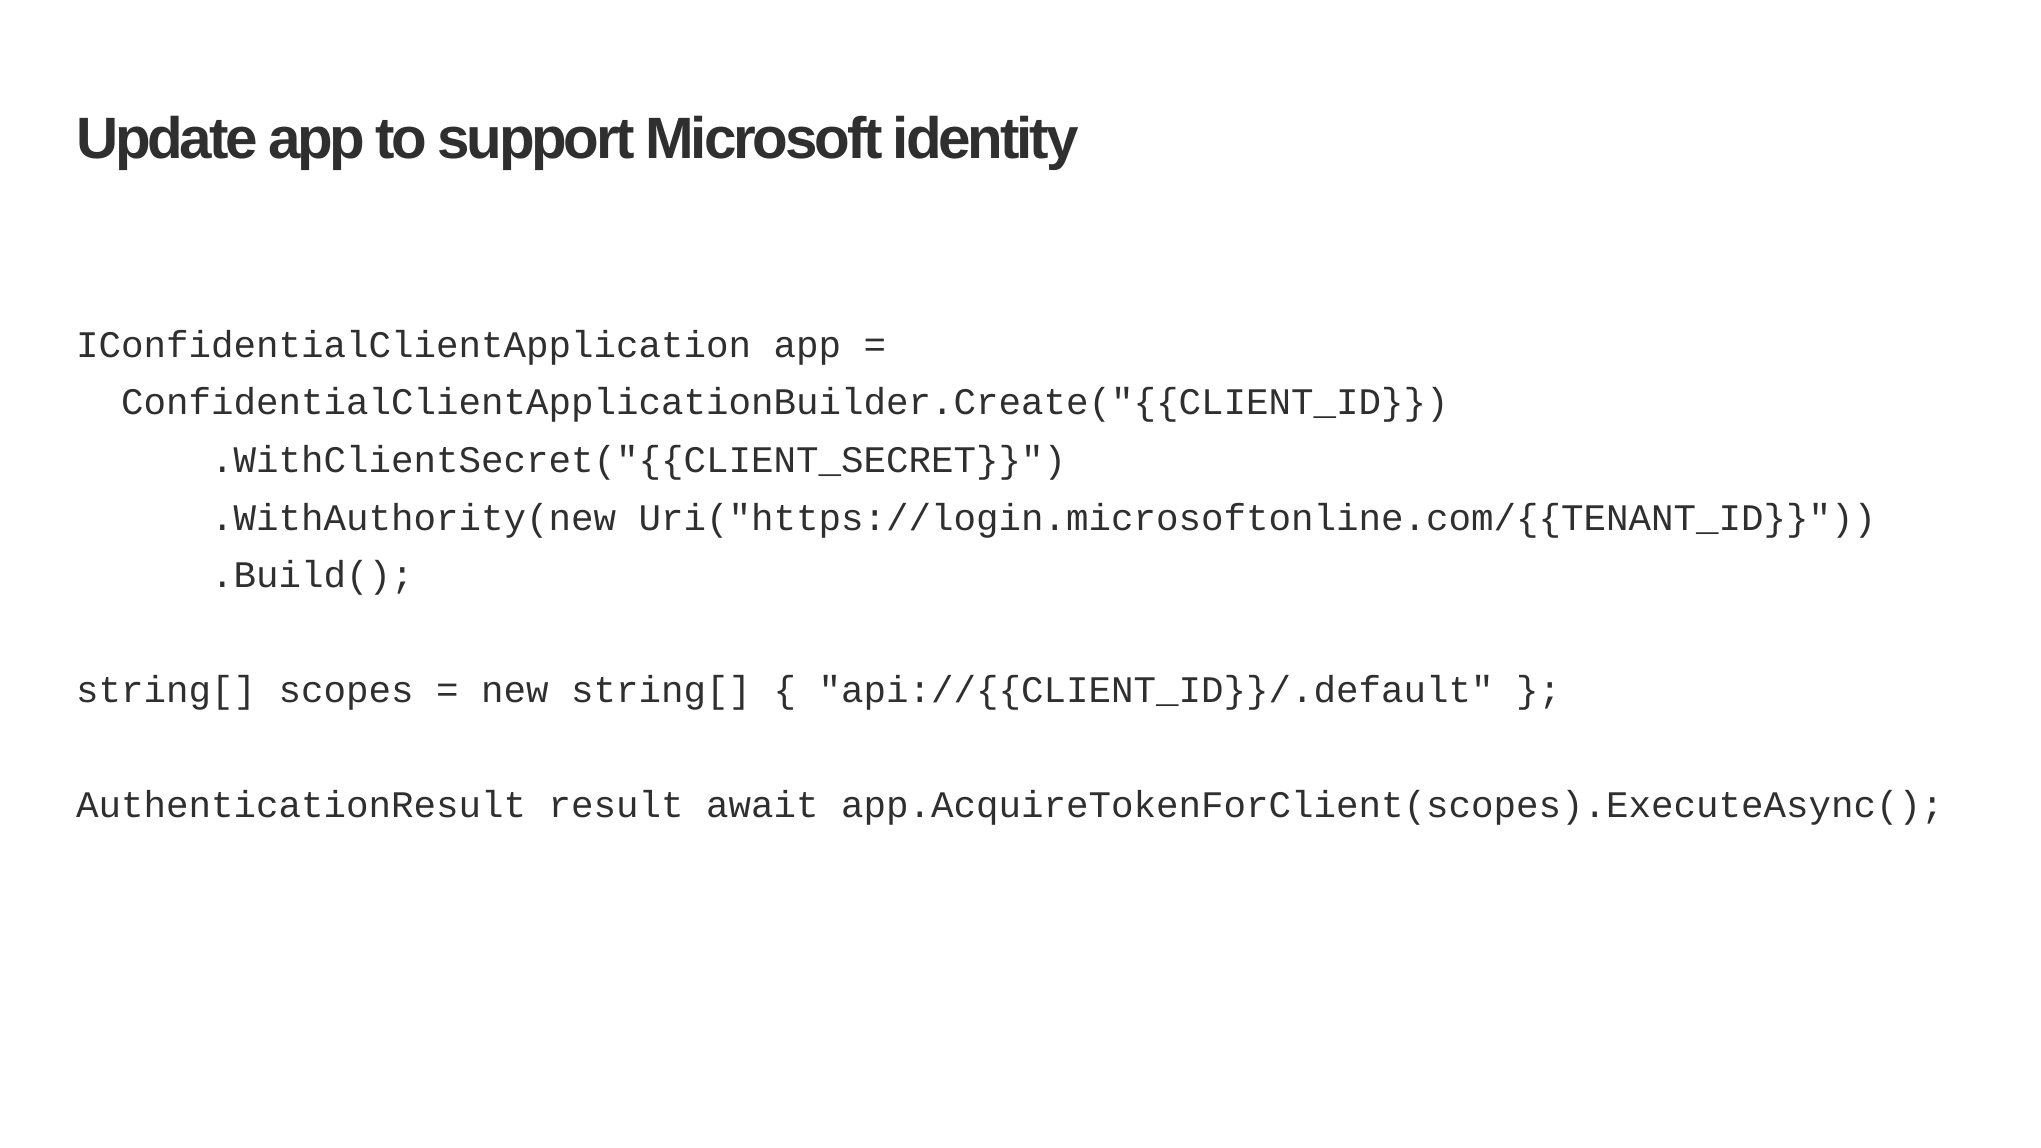

# Update app to support Microsoft identity
IConfidentialClientApplication app =
  ConfidentialClientApplicationBuilder.Create("{{CLIENT_ID}})
      .WithClientSecret("{{CLIENT_SECRET}}")
      .WithAuthority(new Uri("https://login.microsoftonline.com/{{TENANT_ID}}"))
      .Build();

string[] scopes = new string[] { "api://{{CLIENT_ID}}/.default" };

AuthenticationResult result await app.AcquireTokenForClient(scopes).ExecuteAsync();